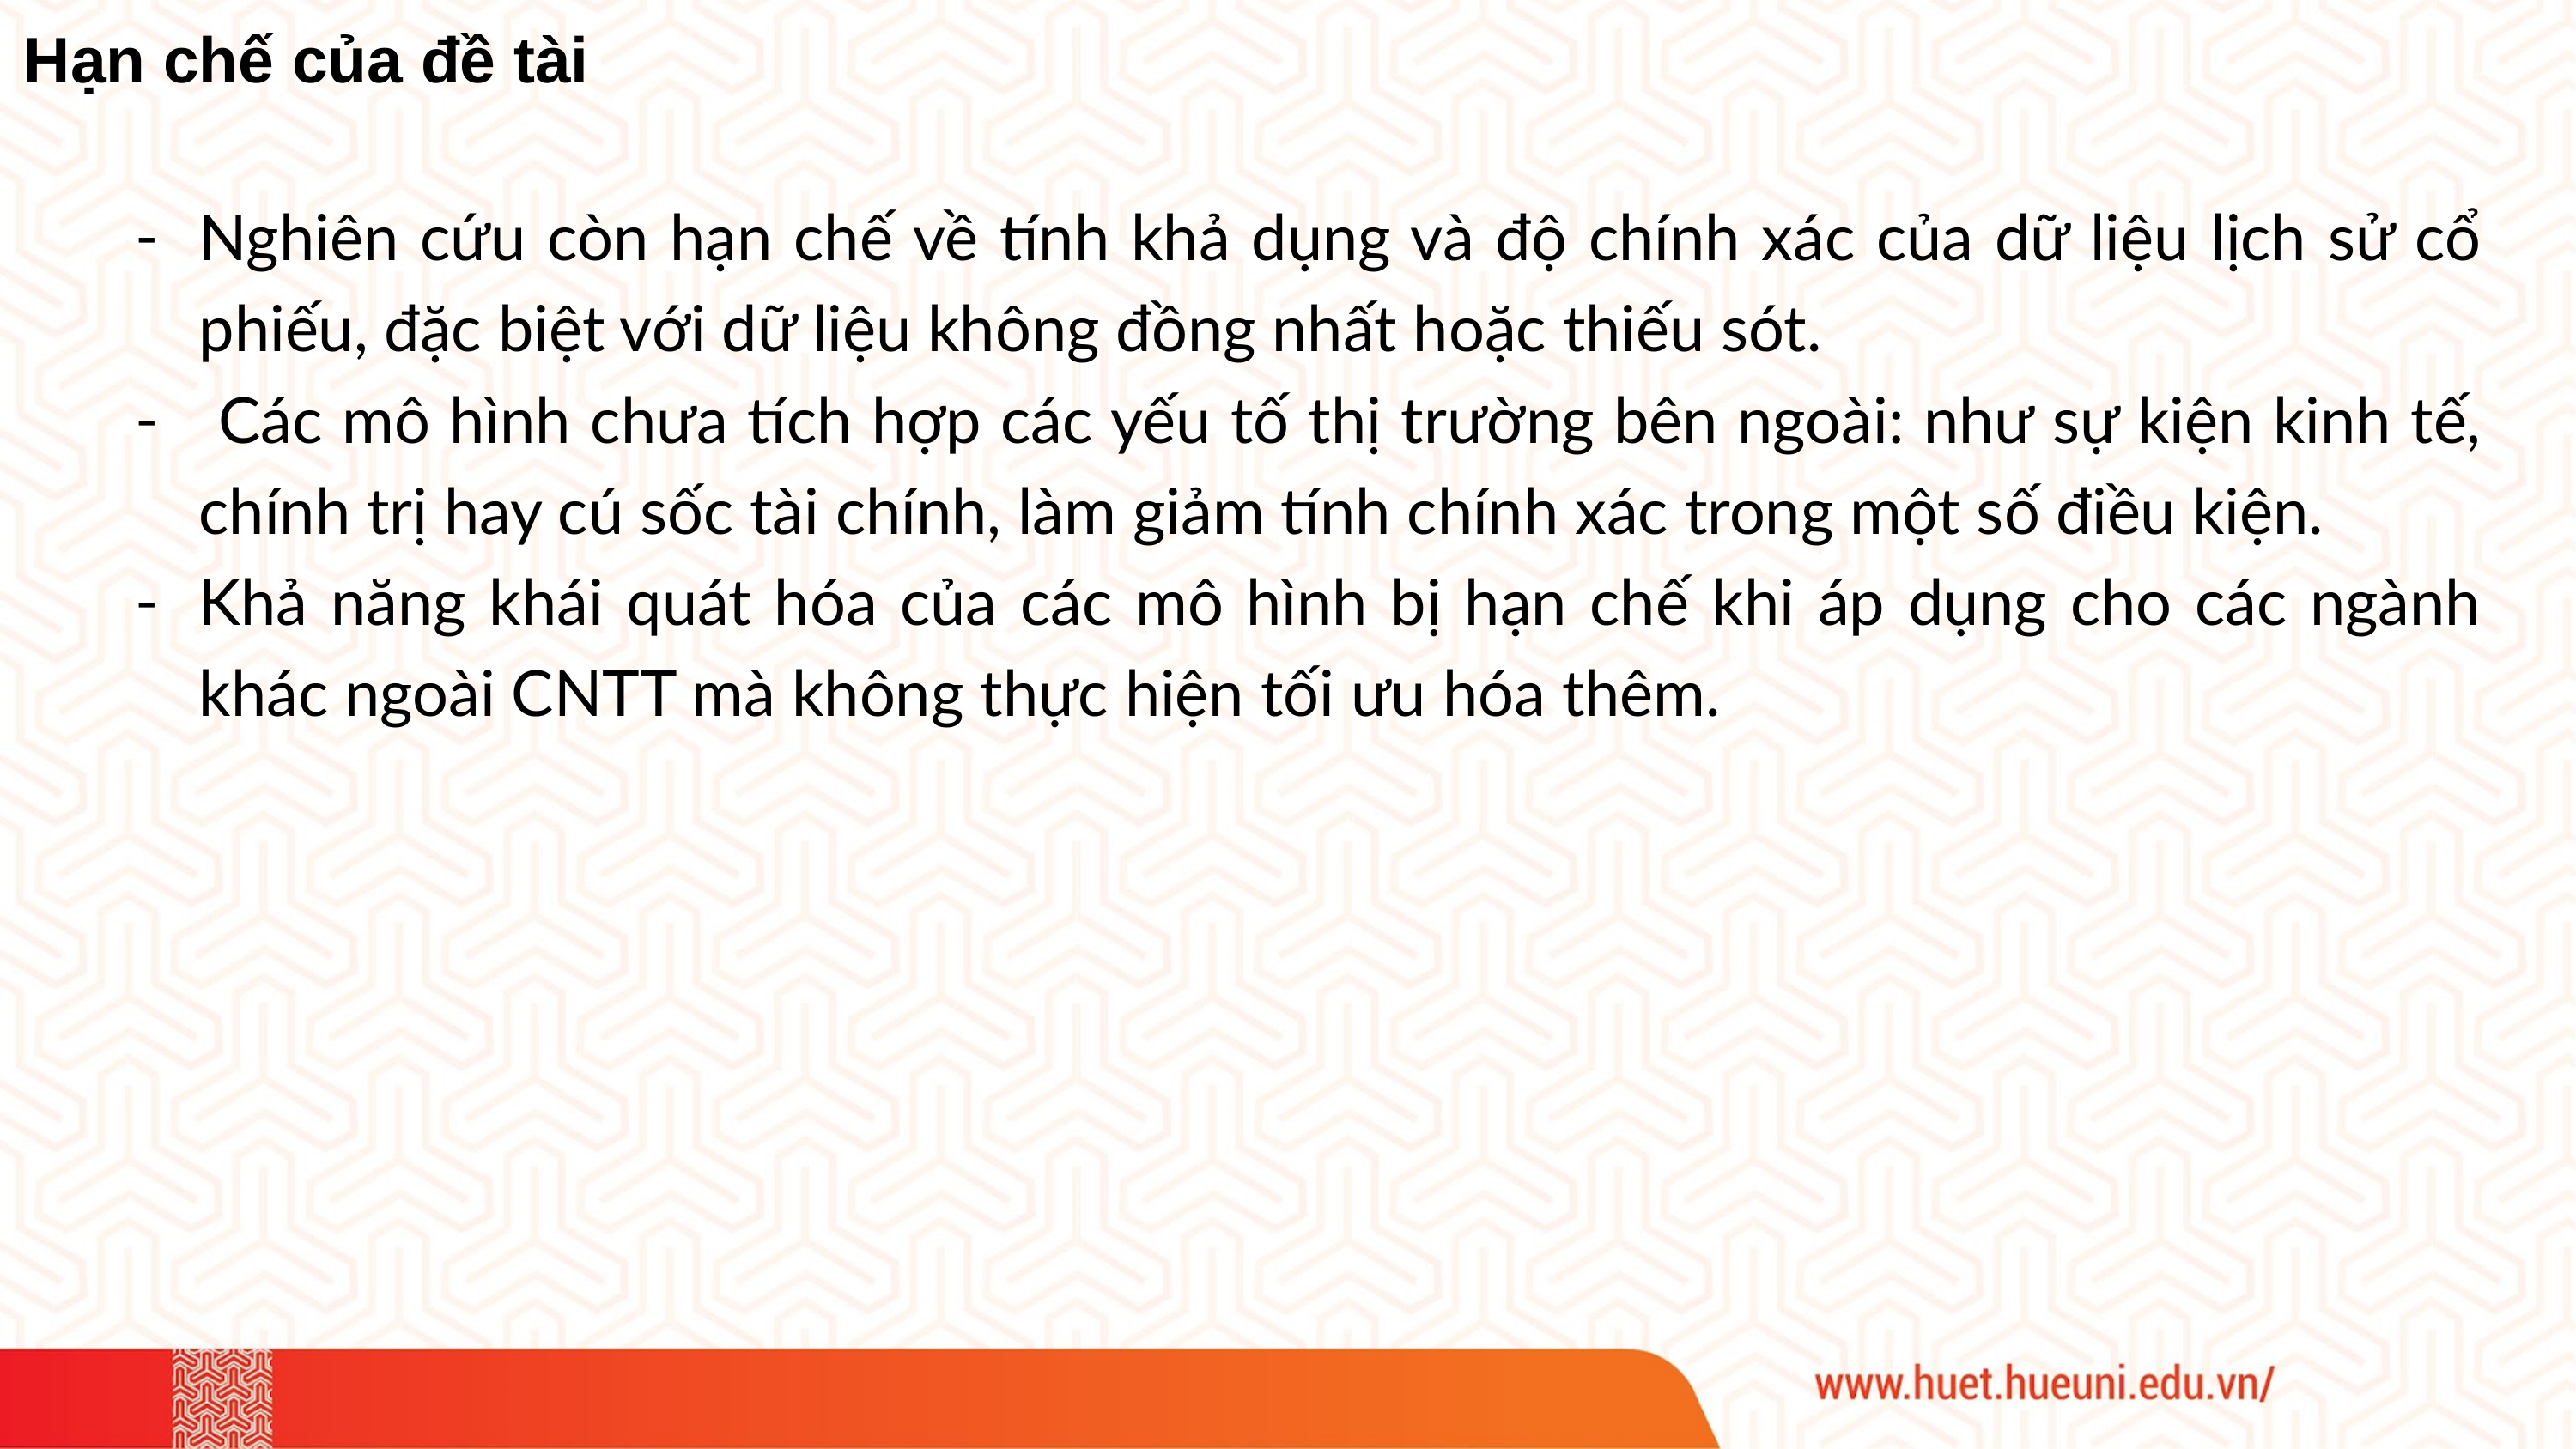

Hạn chế của đề tài
Nghiên cứu còn hạn chế về tính khả dụng và độ chính xác của dữ liệu lịch sử cổ phiếu, đặc biệt với dữ liệu không đồng nhất hoặc thiếu sót.
 Các mô hình chưa tích hợp các yếu tố thị trường bên ngoài: như sự kiện kinh tế, chính trị hay cú sốc tài chính, làm giảm tính chính xác trong một số điều kiện.
Khả năng khái quát hóa của các mô hình bị hạn chế khi áp dụng cho các ngành khác ngoài CNTT mà không thực hiện tối ưu hóa thêm.